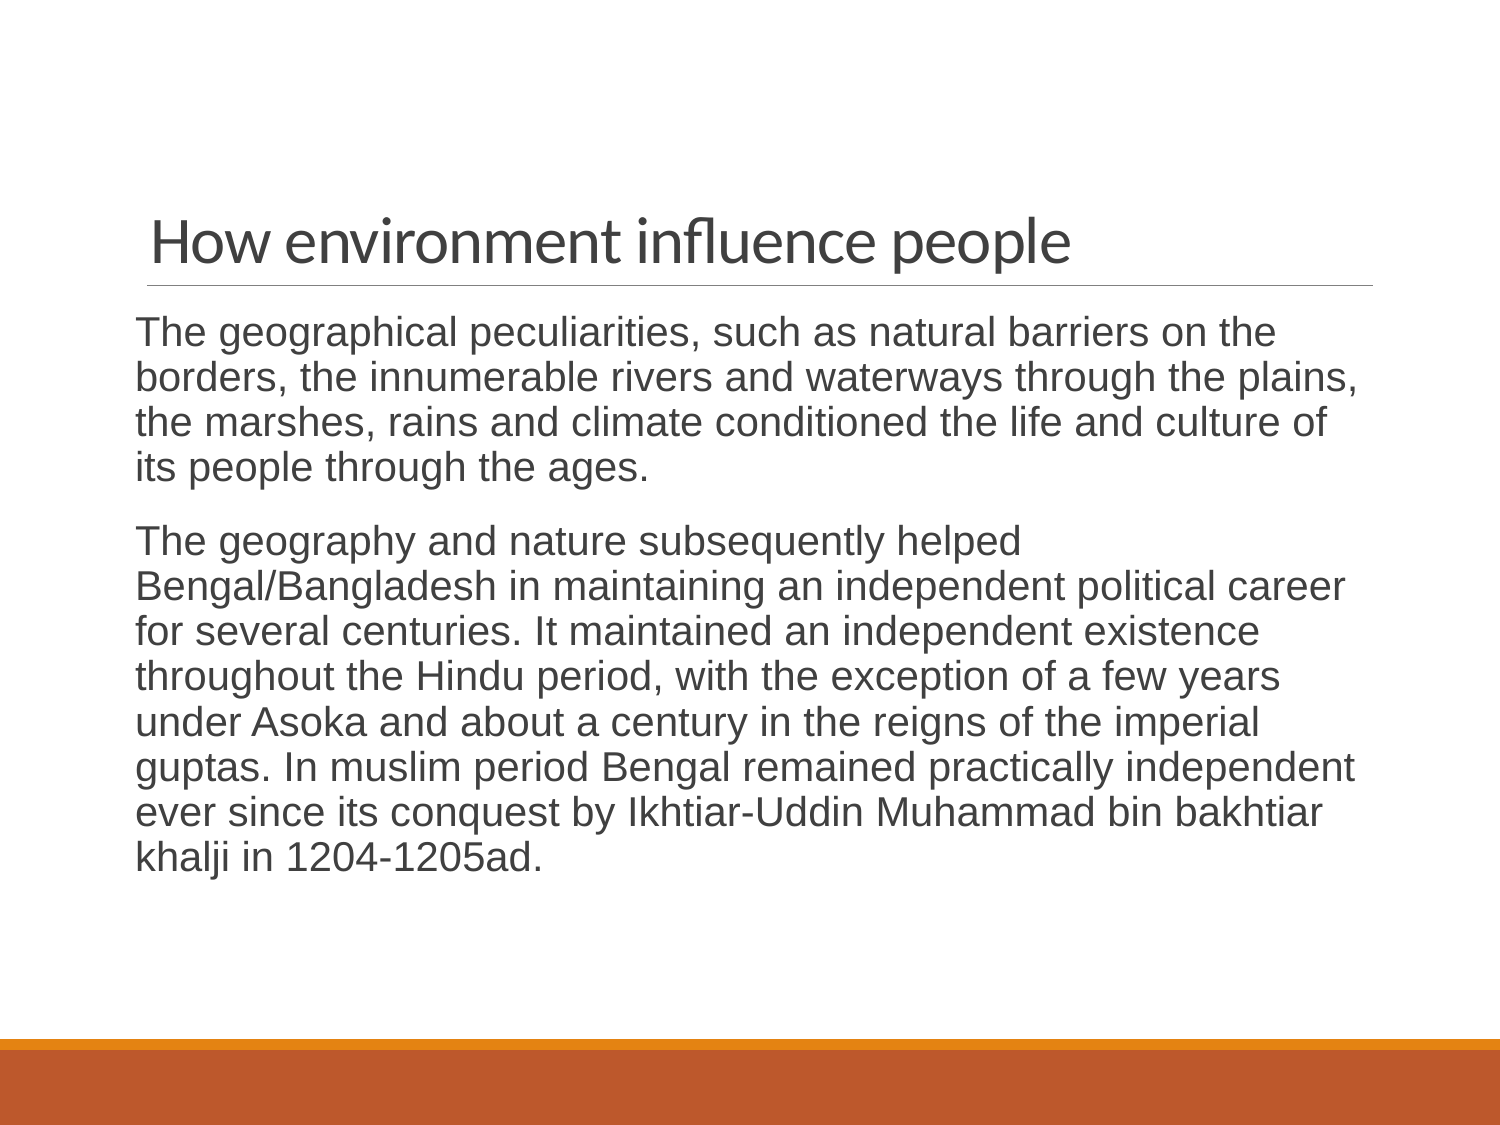

# How environment influence people
The geographical peculiarities, such as natural barriers on the borders, the innumerable rivers and waterways through the plains, the marshes, rains and climate conditioned the life and culture of its people through the ages.
The geography and nature subsequently helped Bengal/Bangladesh in maintaining an independent political career for several centuries. It maintained an independent existence throughout the Hindu period, with the exception of a few years under Asoka and about a century in the reigns of the imperial guptas. In muslim period Bengal remained practically independent ever since its conquest by Ikhtiar-Uddin Muhammad bin bakhtiar khalji in 1204-1205ad.